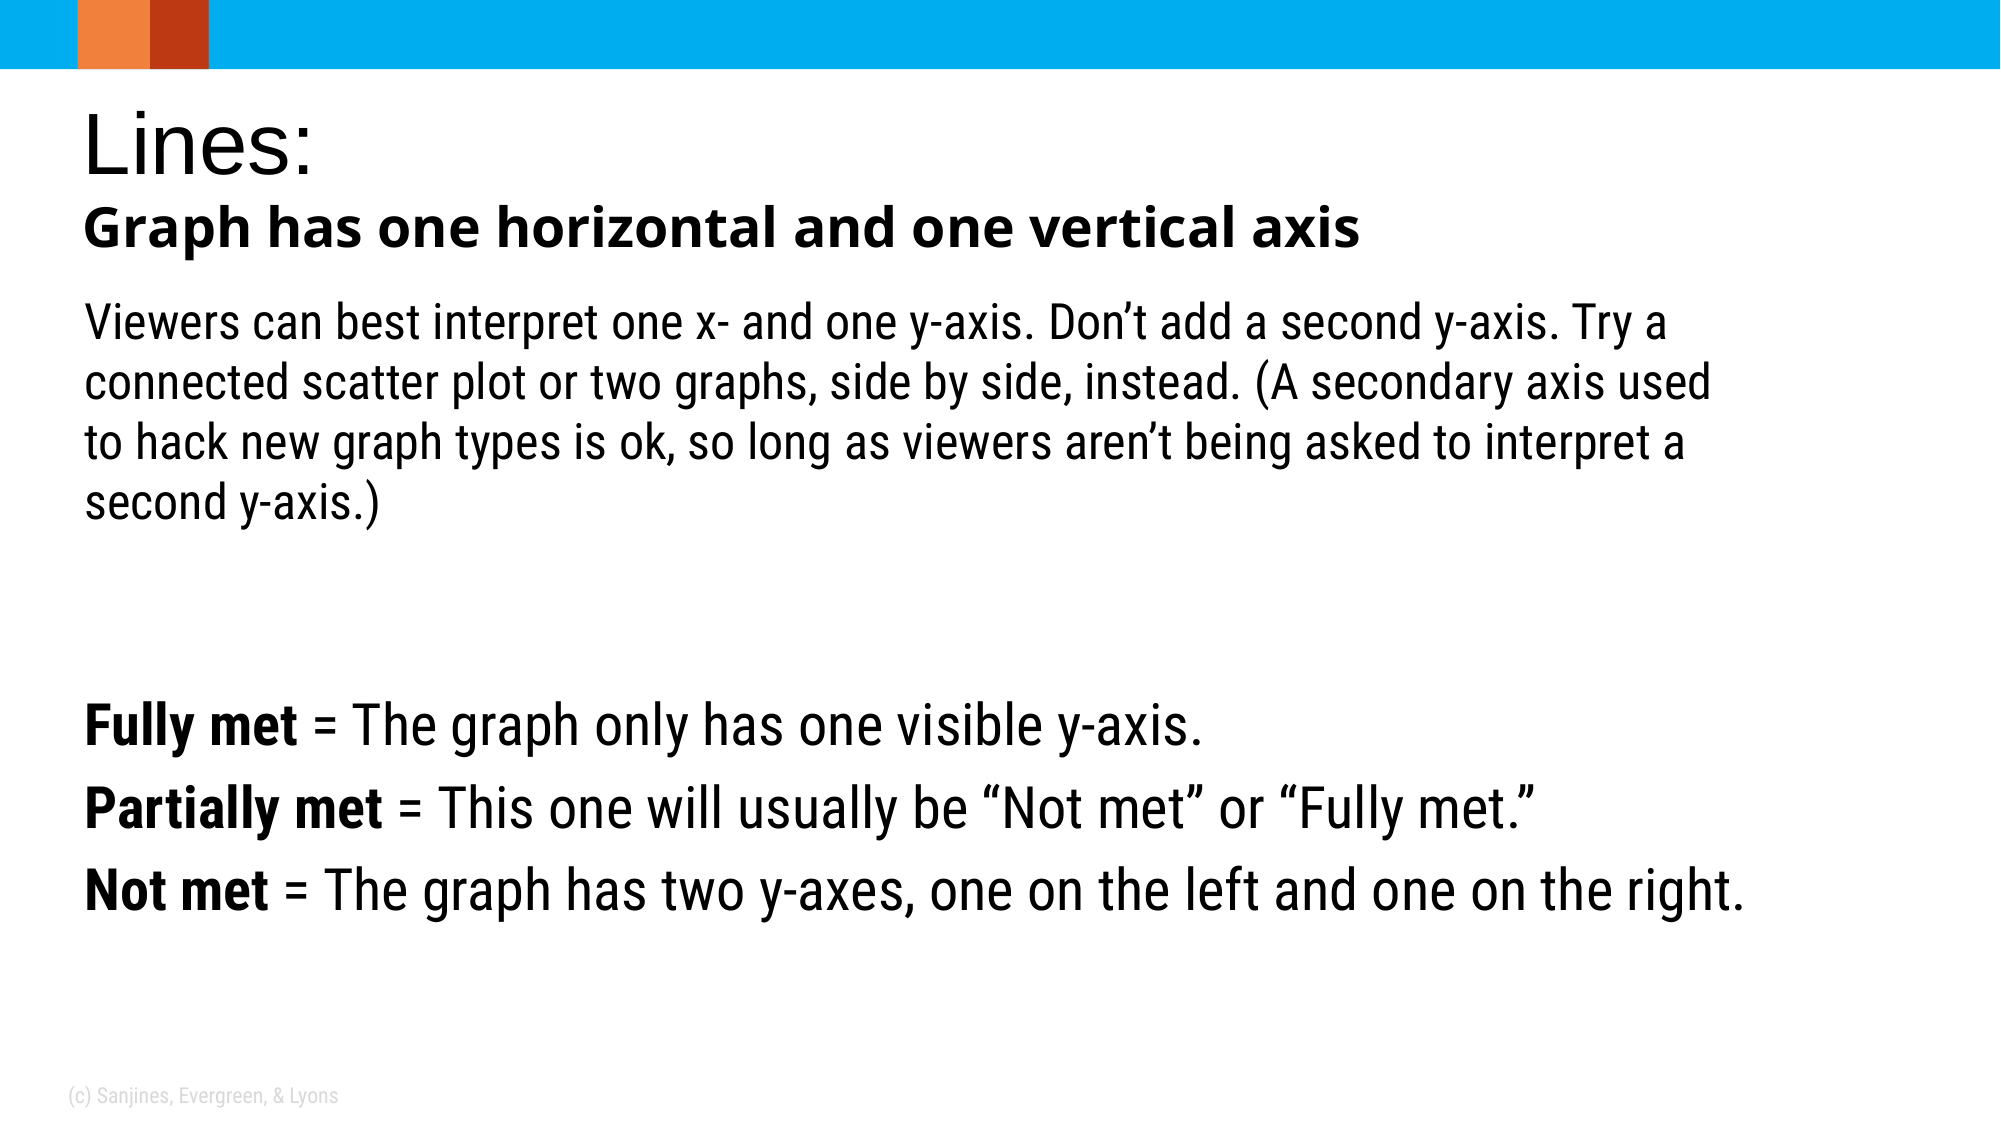

Lines:
Graph has one horizontal and one vertical axis
Viewers can best interpret one x- and one y-axis. Don’t add a second y-axis. Try a connected scatter plot or two graphs, side by side, instead. (A secondary axis used to hack new graph types is ok, so long as viewers aren’t being asked to interpret a second y-axis.)
Fully met = The graph only has one visible y-axis.
Partially met = This one will usually be “Not met” or “Fully met.”
Not met = The graph has two y-axes, one on the left and one on the right.
(c) Sanjines, Evergreen, & Lyons